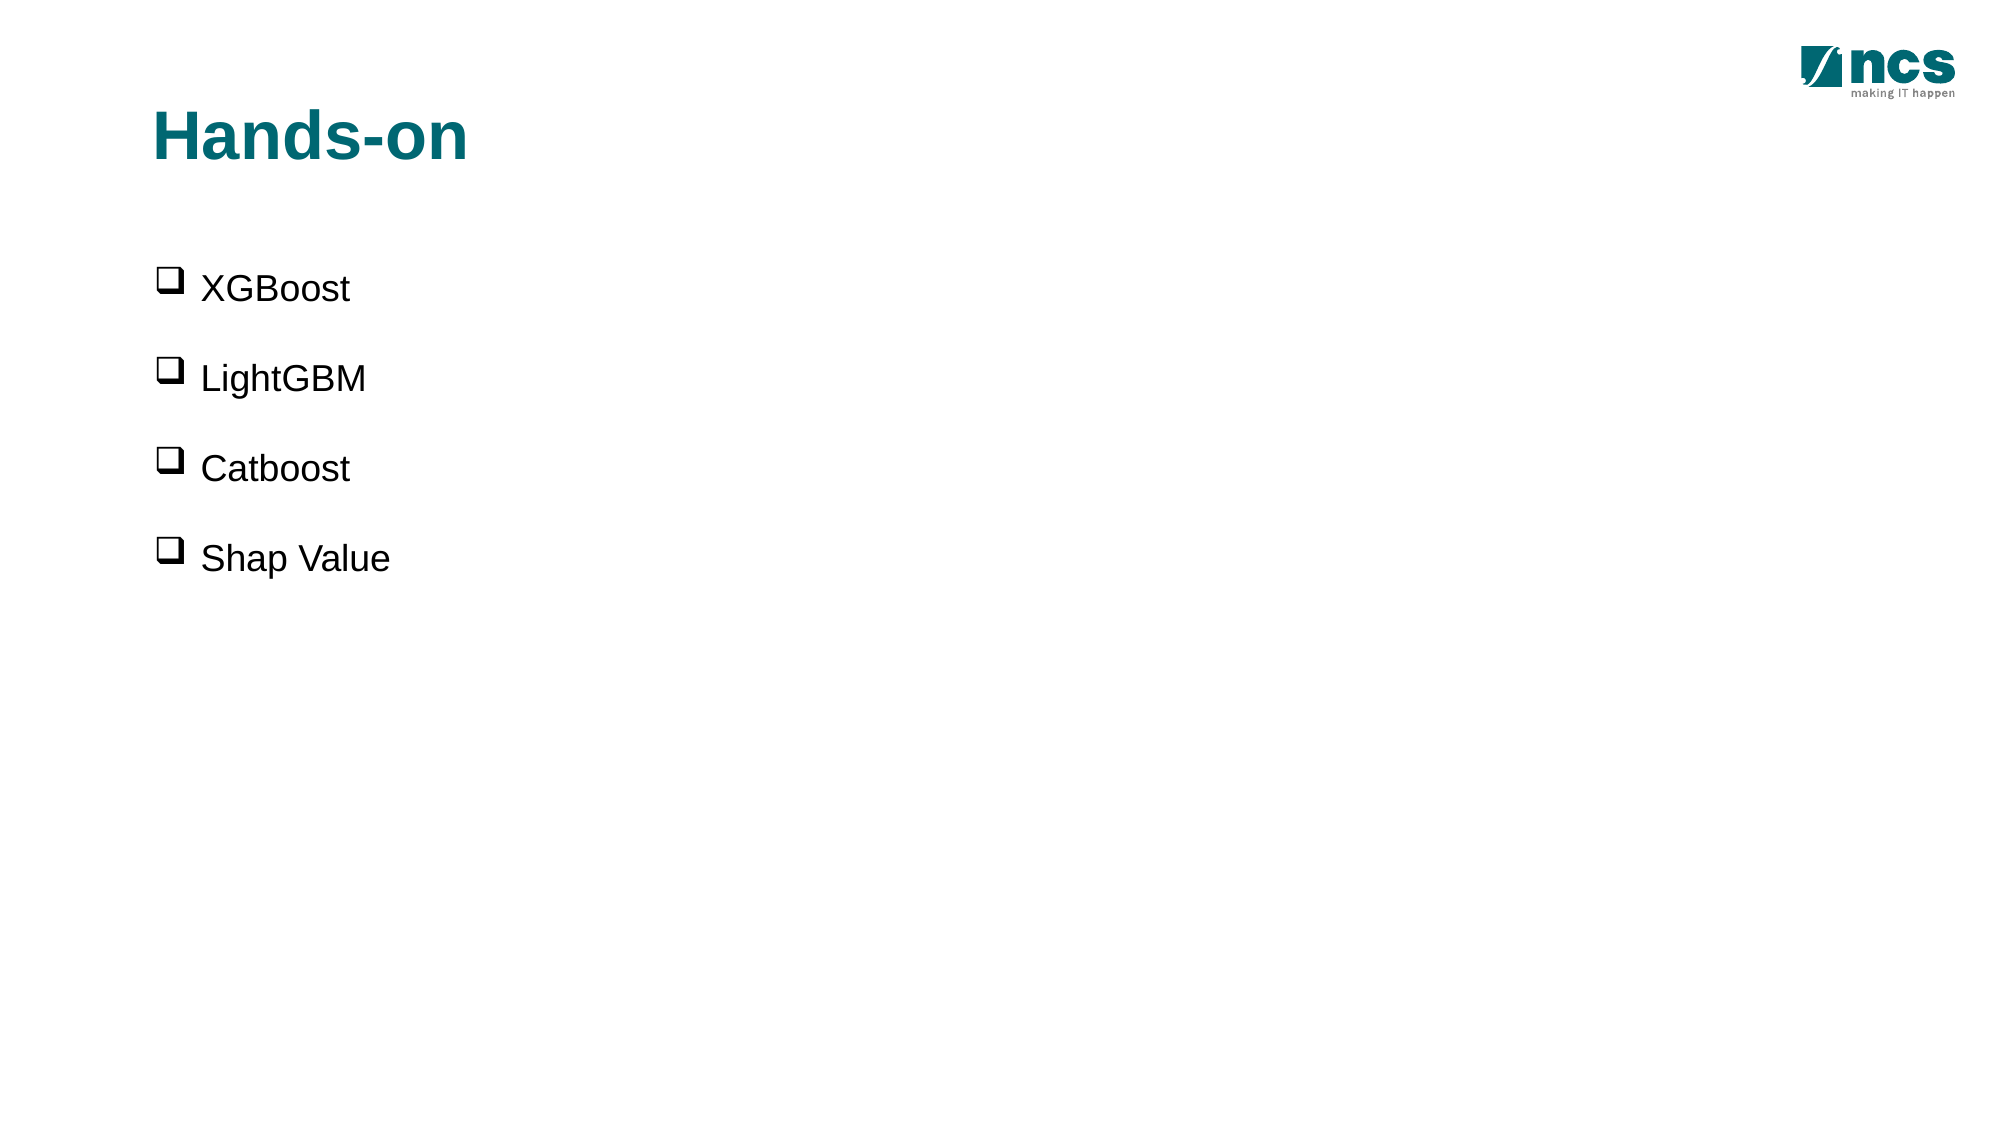

# Hands-on
XGBoost

LightGBM

Catboost

Shap Value